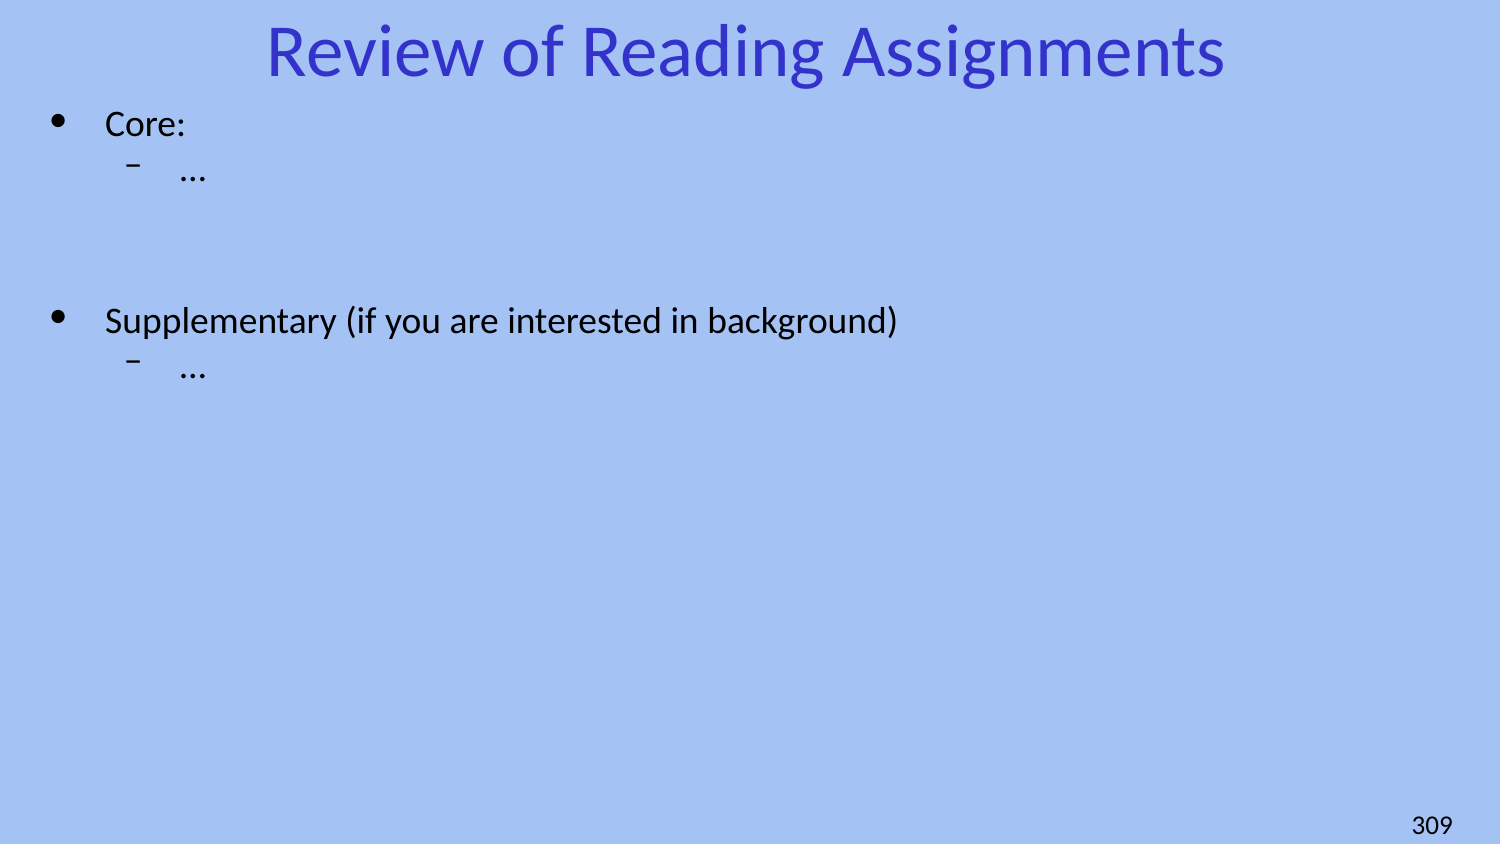

# Review of Reading Assignments
Core:
…

Supplementary (if you are interested in background)
…
309